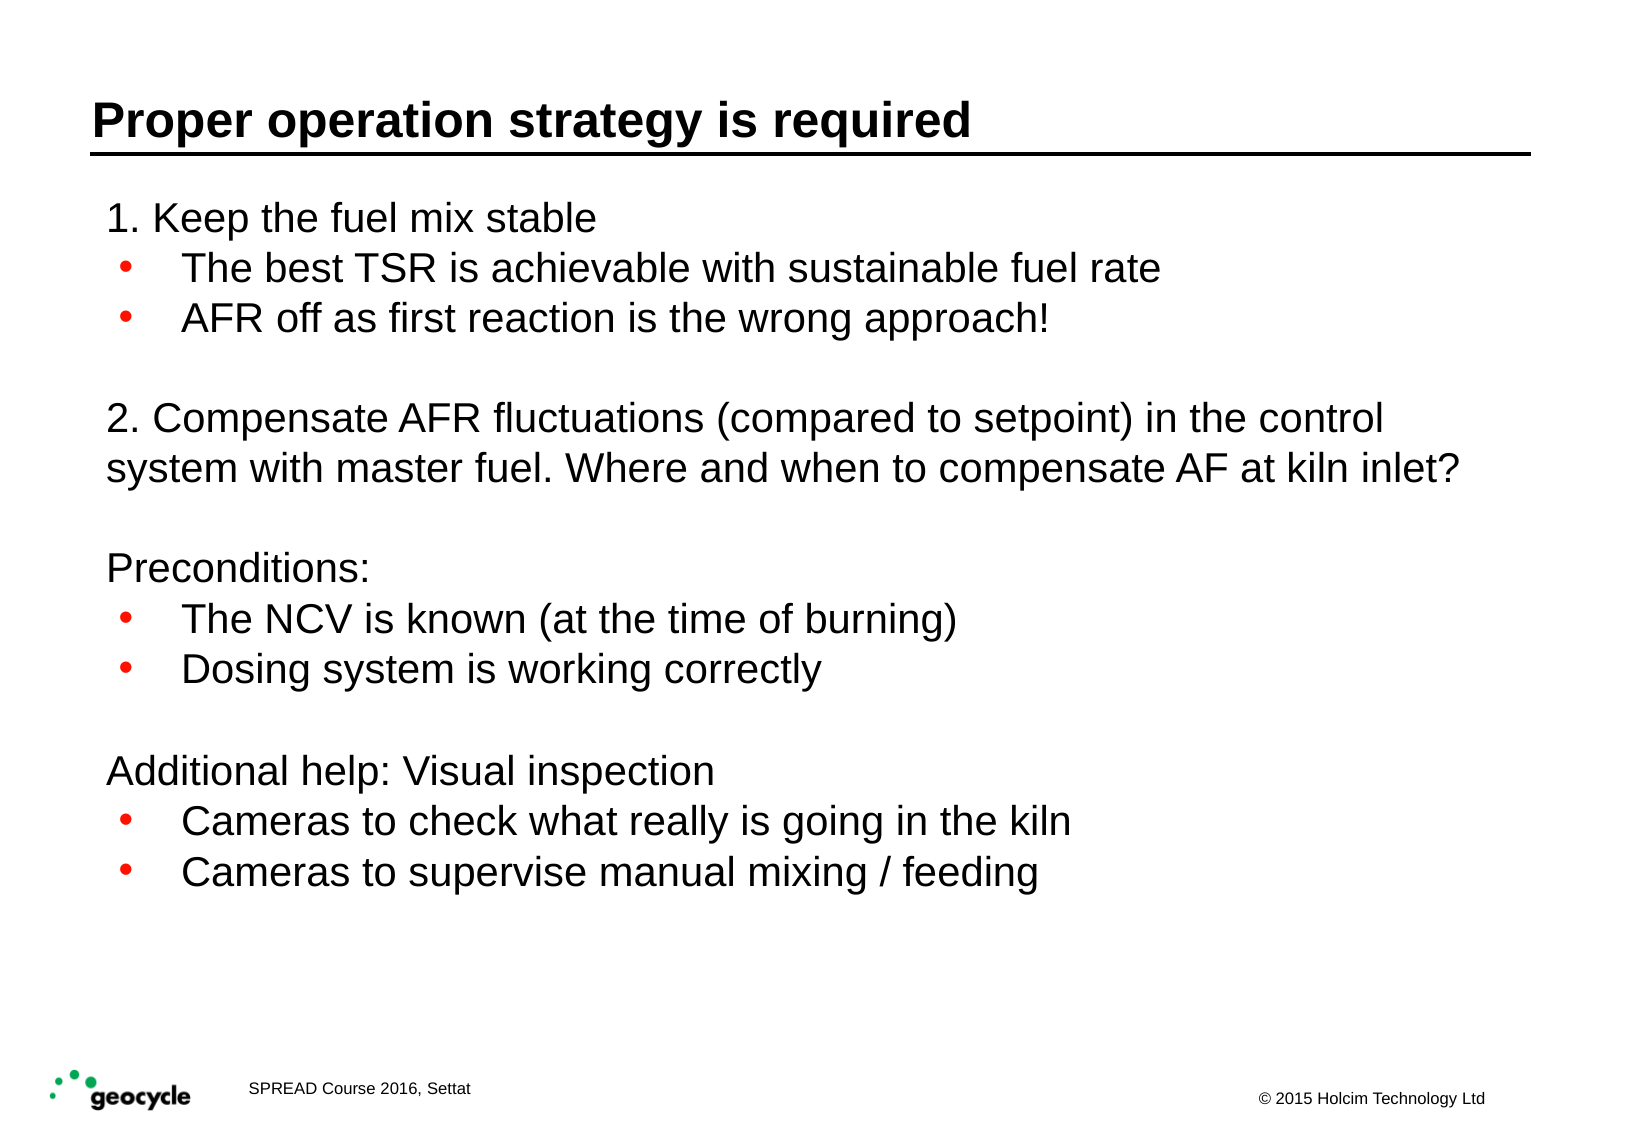

# Proper operation strategy is required
1. Keep the fuel mix stable
The best TSR is achievable with sustainable fuel rate
AFR off as first reaction is the wrong approach!

2. Compensate AFR fluctuations (compared to setpoint) in the control system with master fuel. Where and when to compensate AF at kiln inlet?

Preconditions:
The NCV is known (at the time of burning)
Dosing system is working correctly

Additional help: Visual inspection
Cameras to check what really is going in the kiln
Cameras to supervise manual mixing / feeding

SPREAD Course 2016, Settat